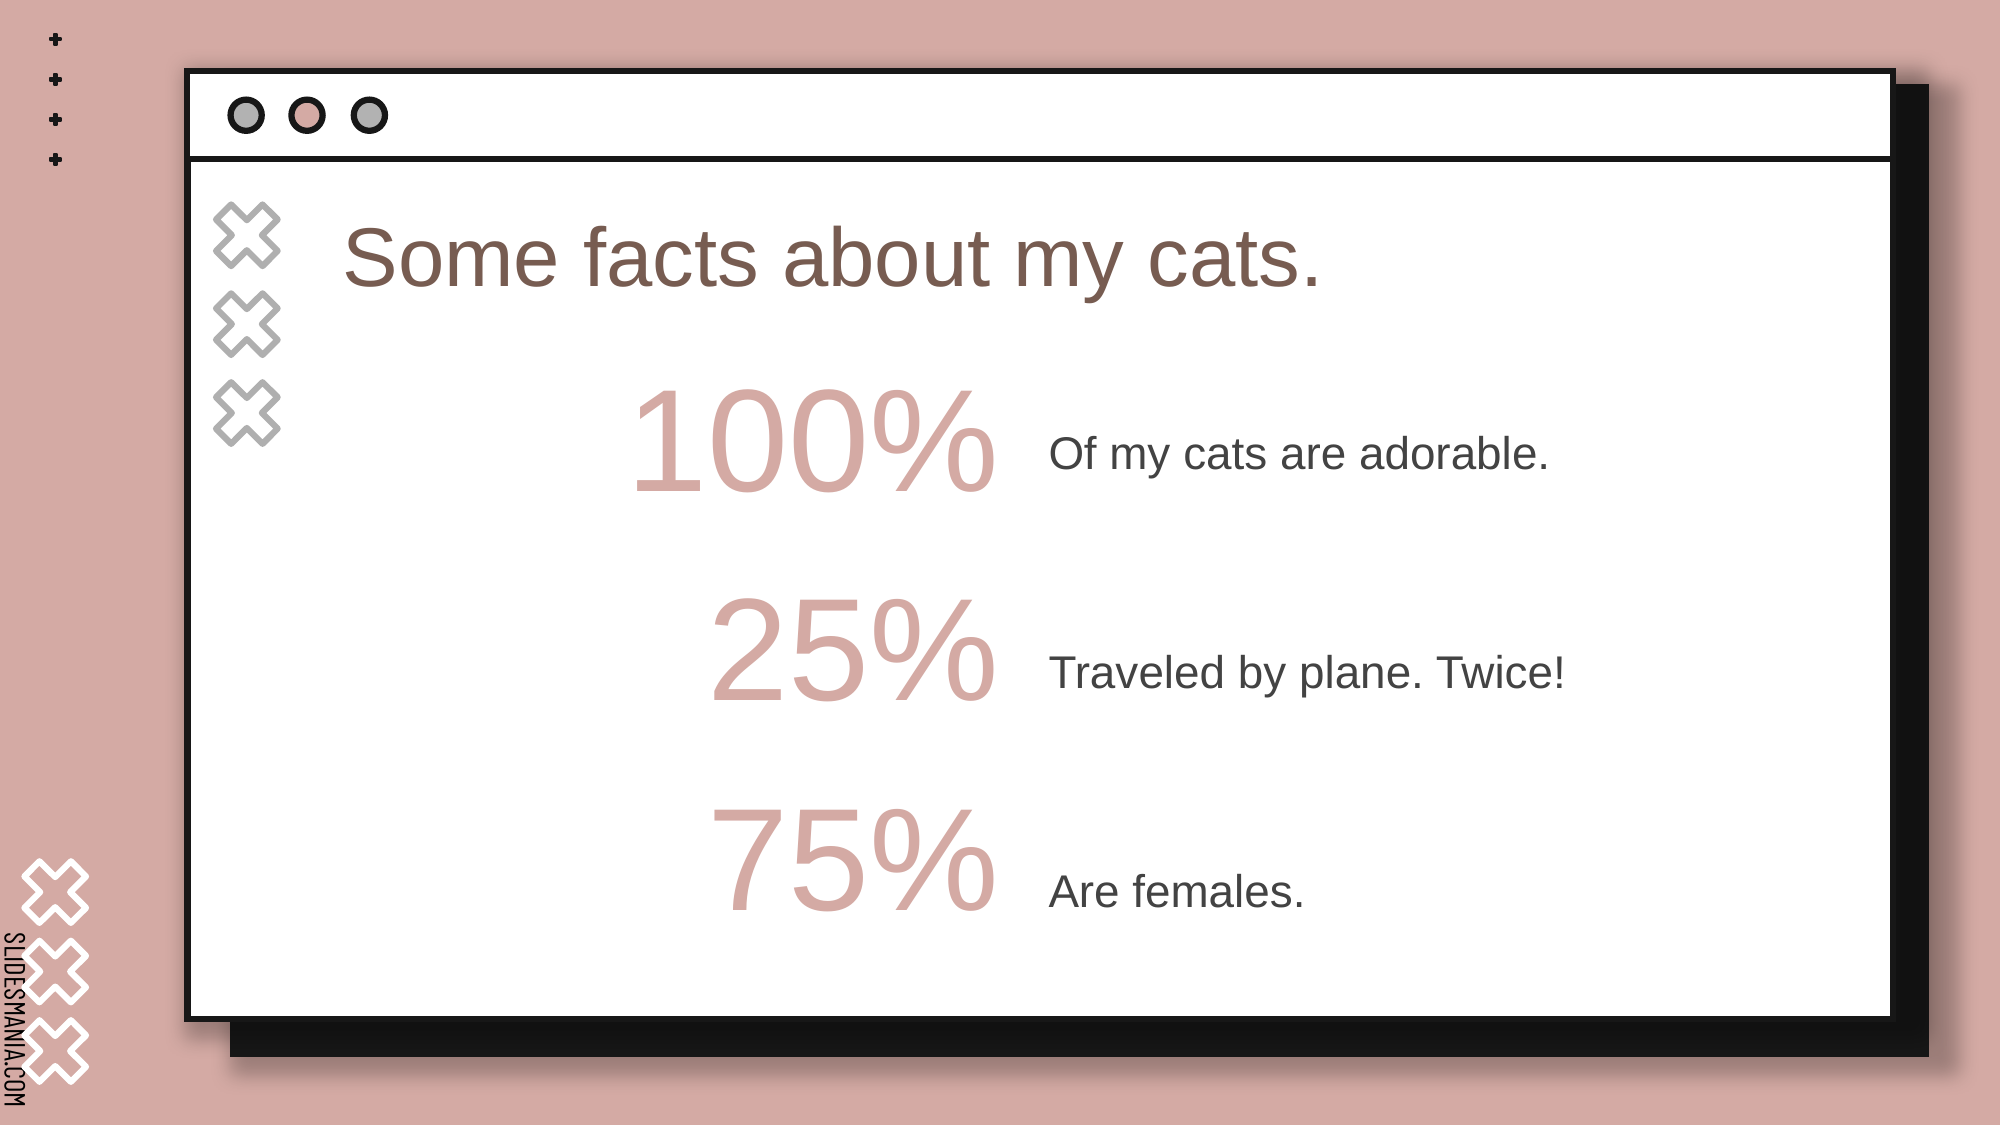

Some facts about my cats.
Of my cats are adorable.
# 100%
25%
Traveled by plane. Twice!
75%
Are females.